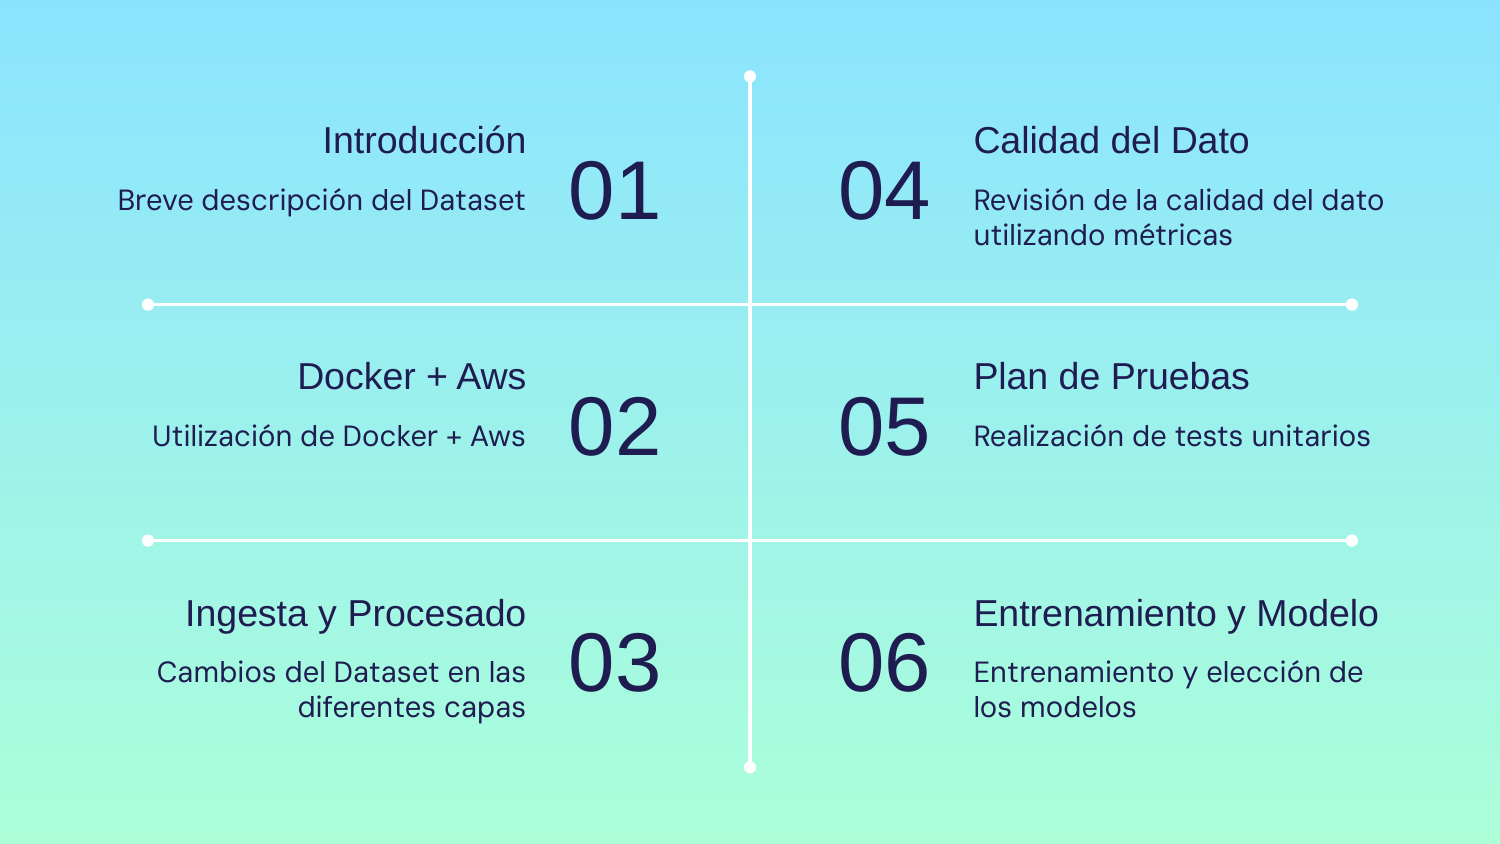

# Introducción
Calidad del Dato
01
04
Breve descripción del Dataset
Revisión de la calidad del dato utilizando métricas
Docker + Aws
Plan de Pruebas
02
05
Utilización de Docker + Aws

Realización de tests unitarios
Ingesta y Procesado
Entrenamiento y Modelo
03
06
Cambios del Dataset en las diferentes capas

Entrenamiento y elección de los modelos